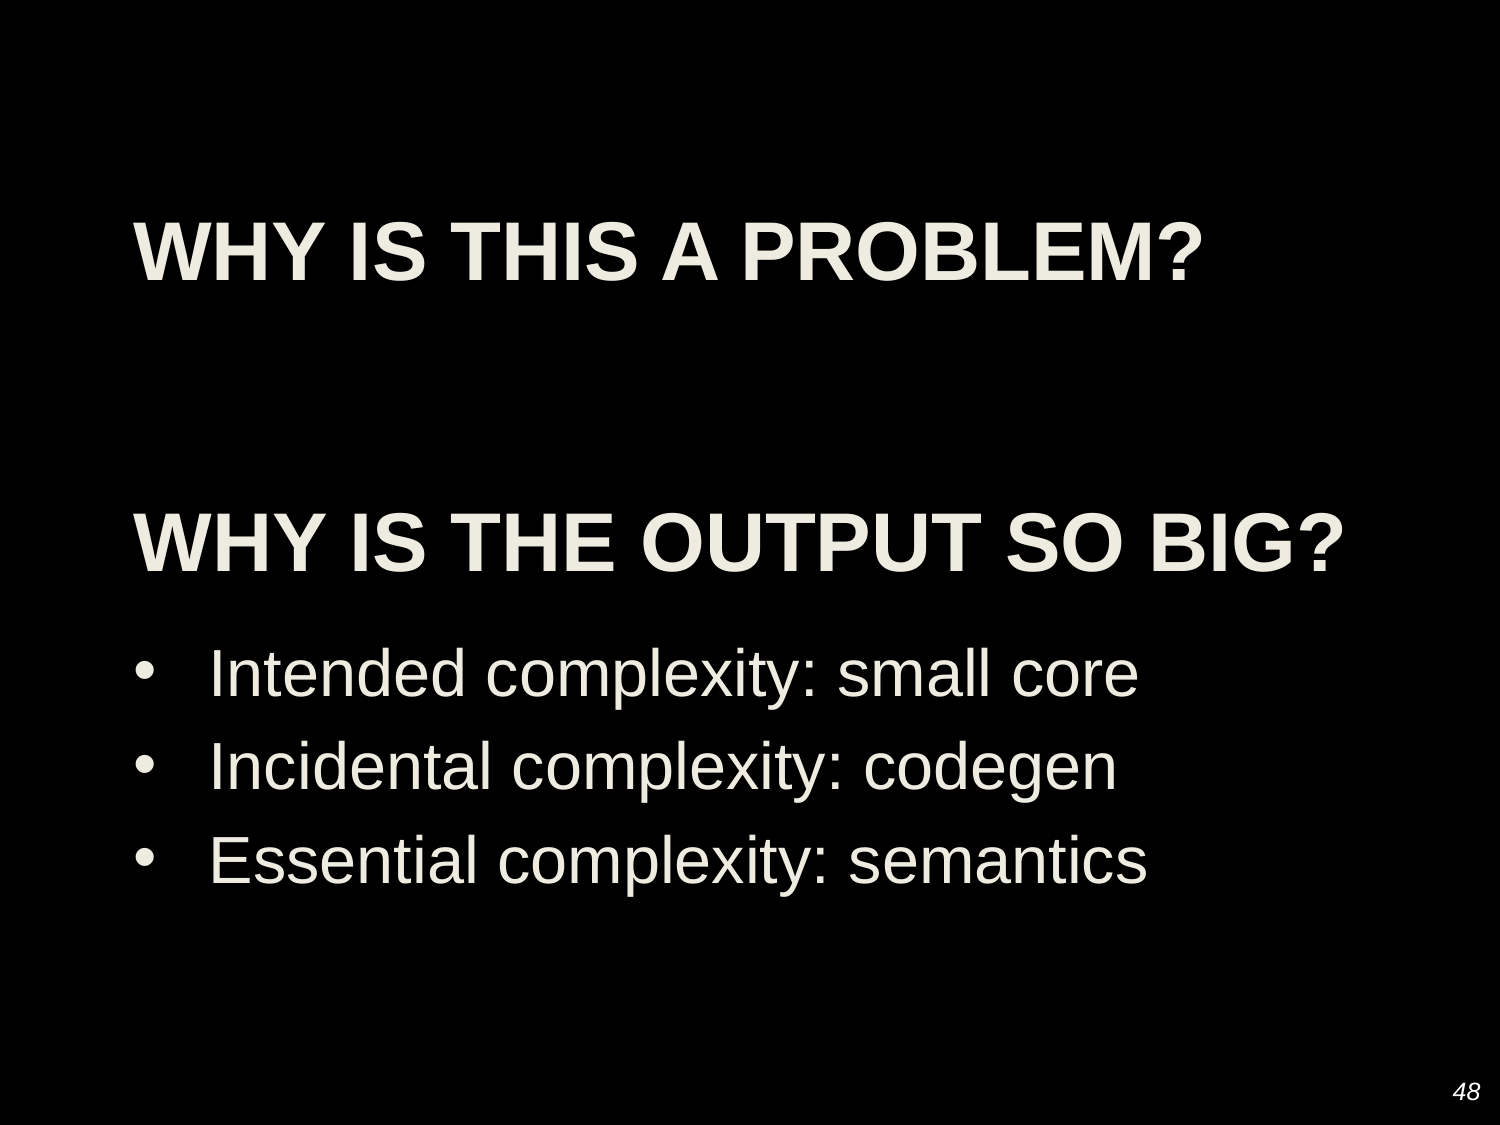

Why is This a Problem?
# Why is the Output So Big?
Intended complexity: small core
Incidental complexity: codegen
Essential complexity: semantics
48